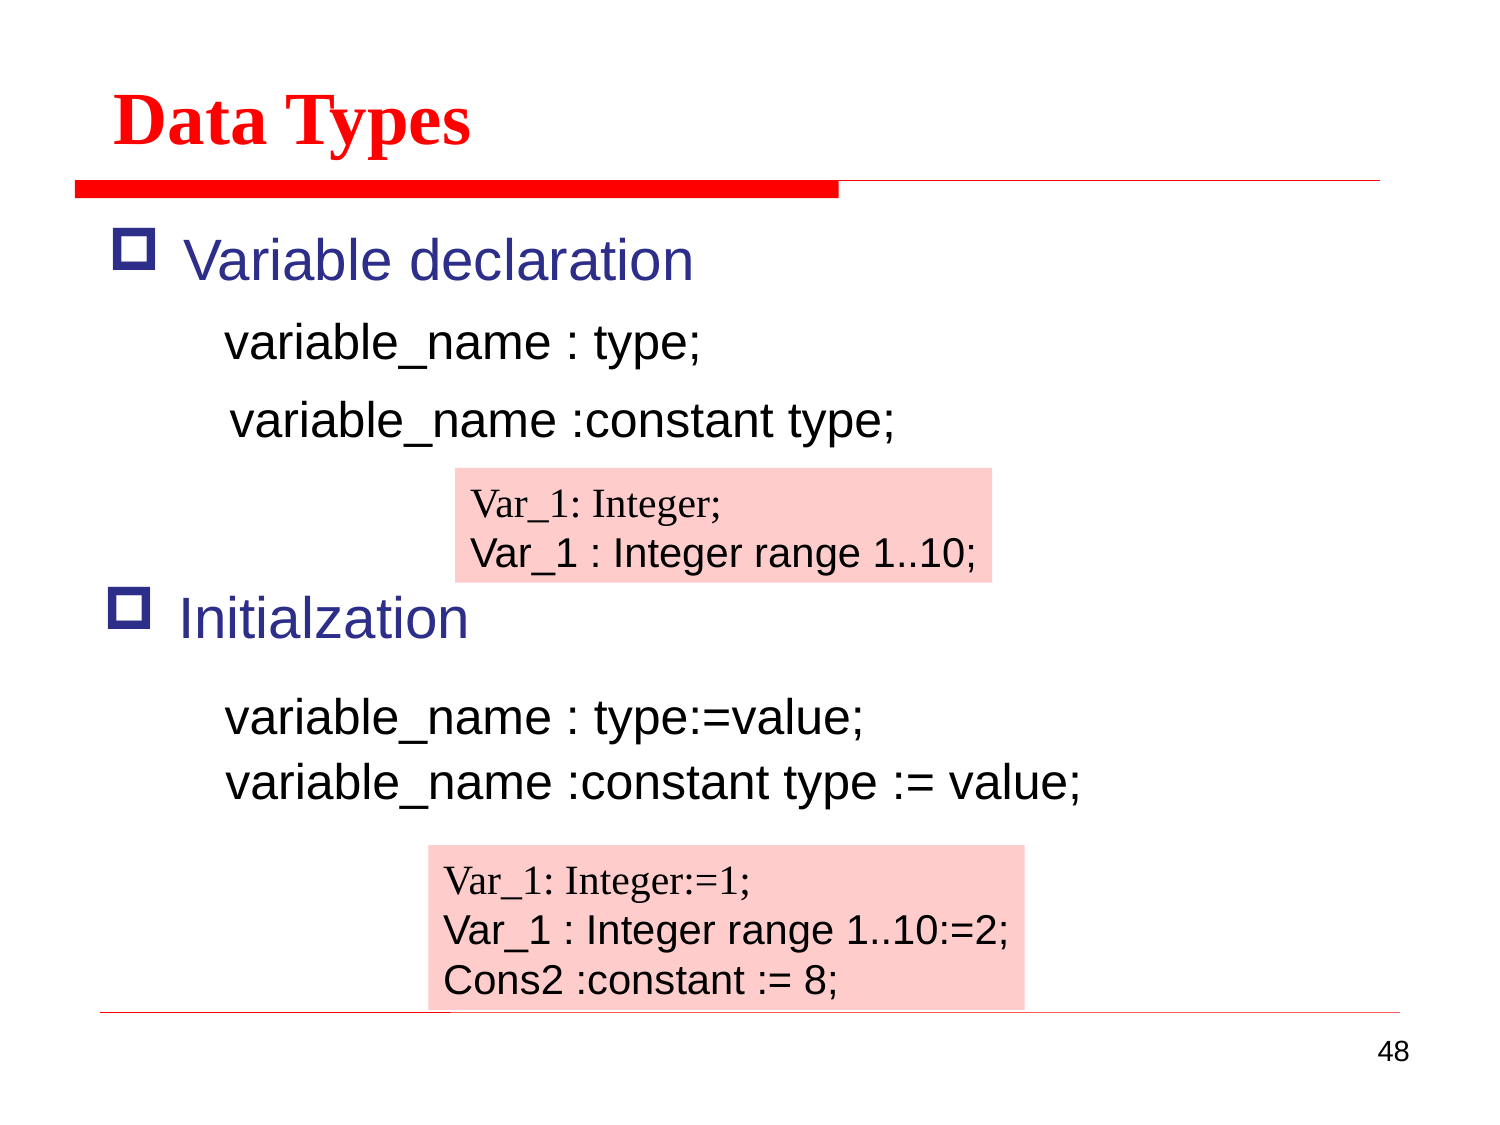

Data Types
Variable declaration
variable_name : type;
variable_name :constant type;
Var_1: Integer;
Var_1 : Integer range 1..10;
Initialzation
variable_name : type:=value;
variable_name :constant type := value;
Var_1: Integer:=1;
Var_1 : Integer range 1..10:=2;
Cons2 :constant := 8;
48